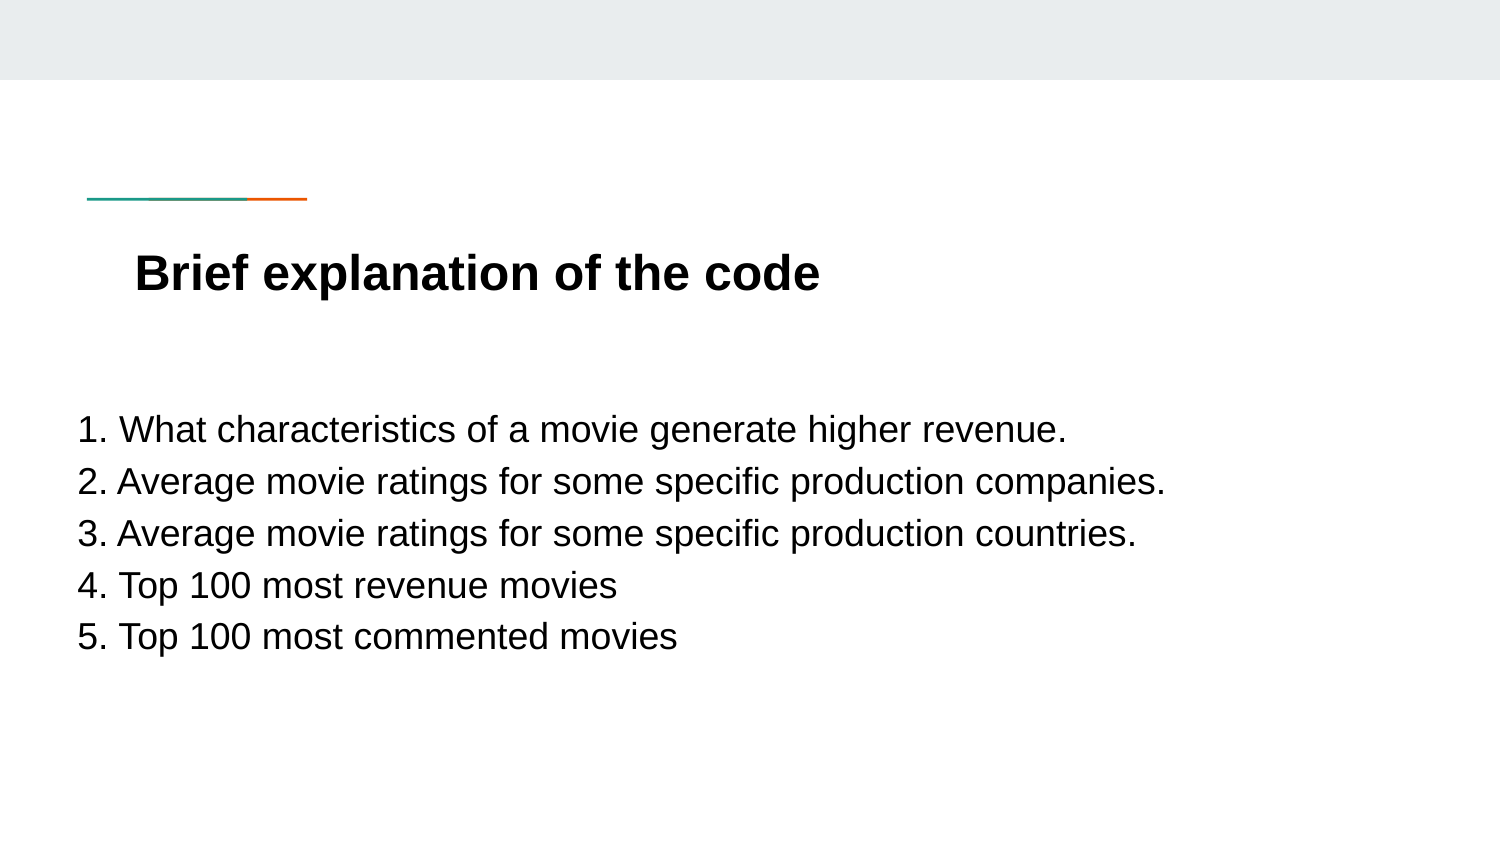

# Brief explanation of the code

1. What characteristics of a movie generate higher revenue.
2. Average movie ratings for some specific production companies.
3. Average movie ratings for some specific production countries.
4. Top 100 most revenue movies
5. Top 100 most commented movies